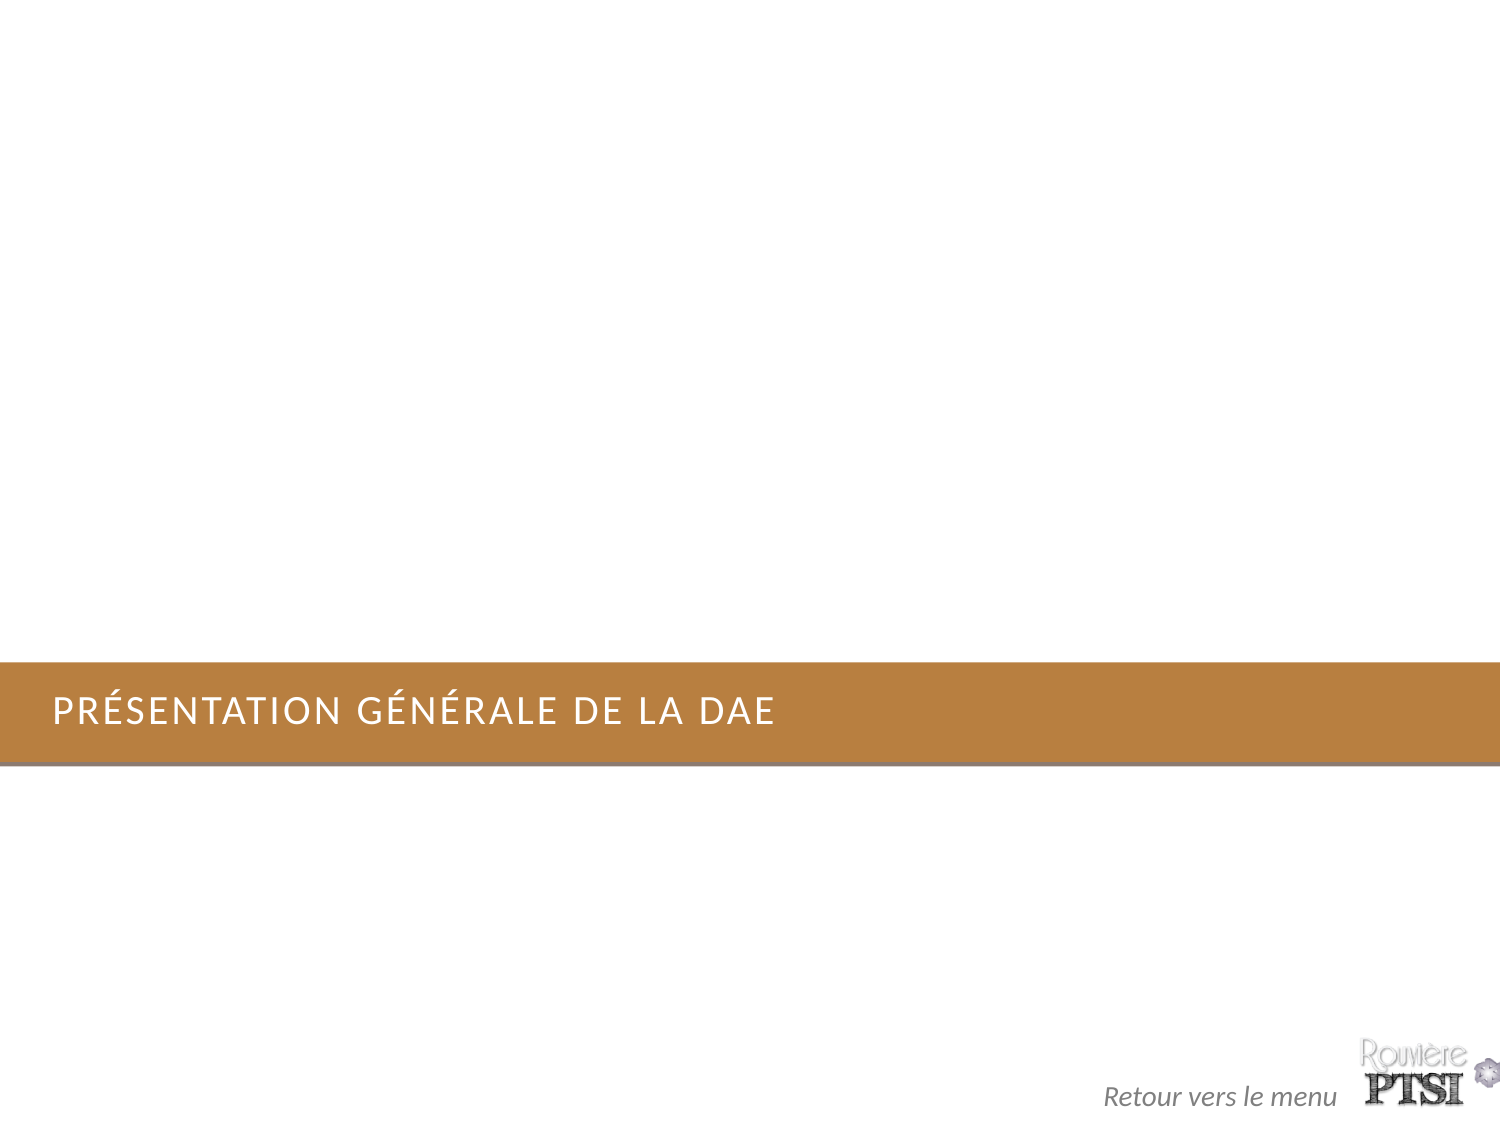

# Présentation générale de la DAE
3
Retour vers le menu